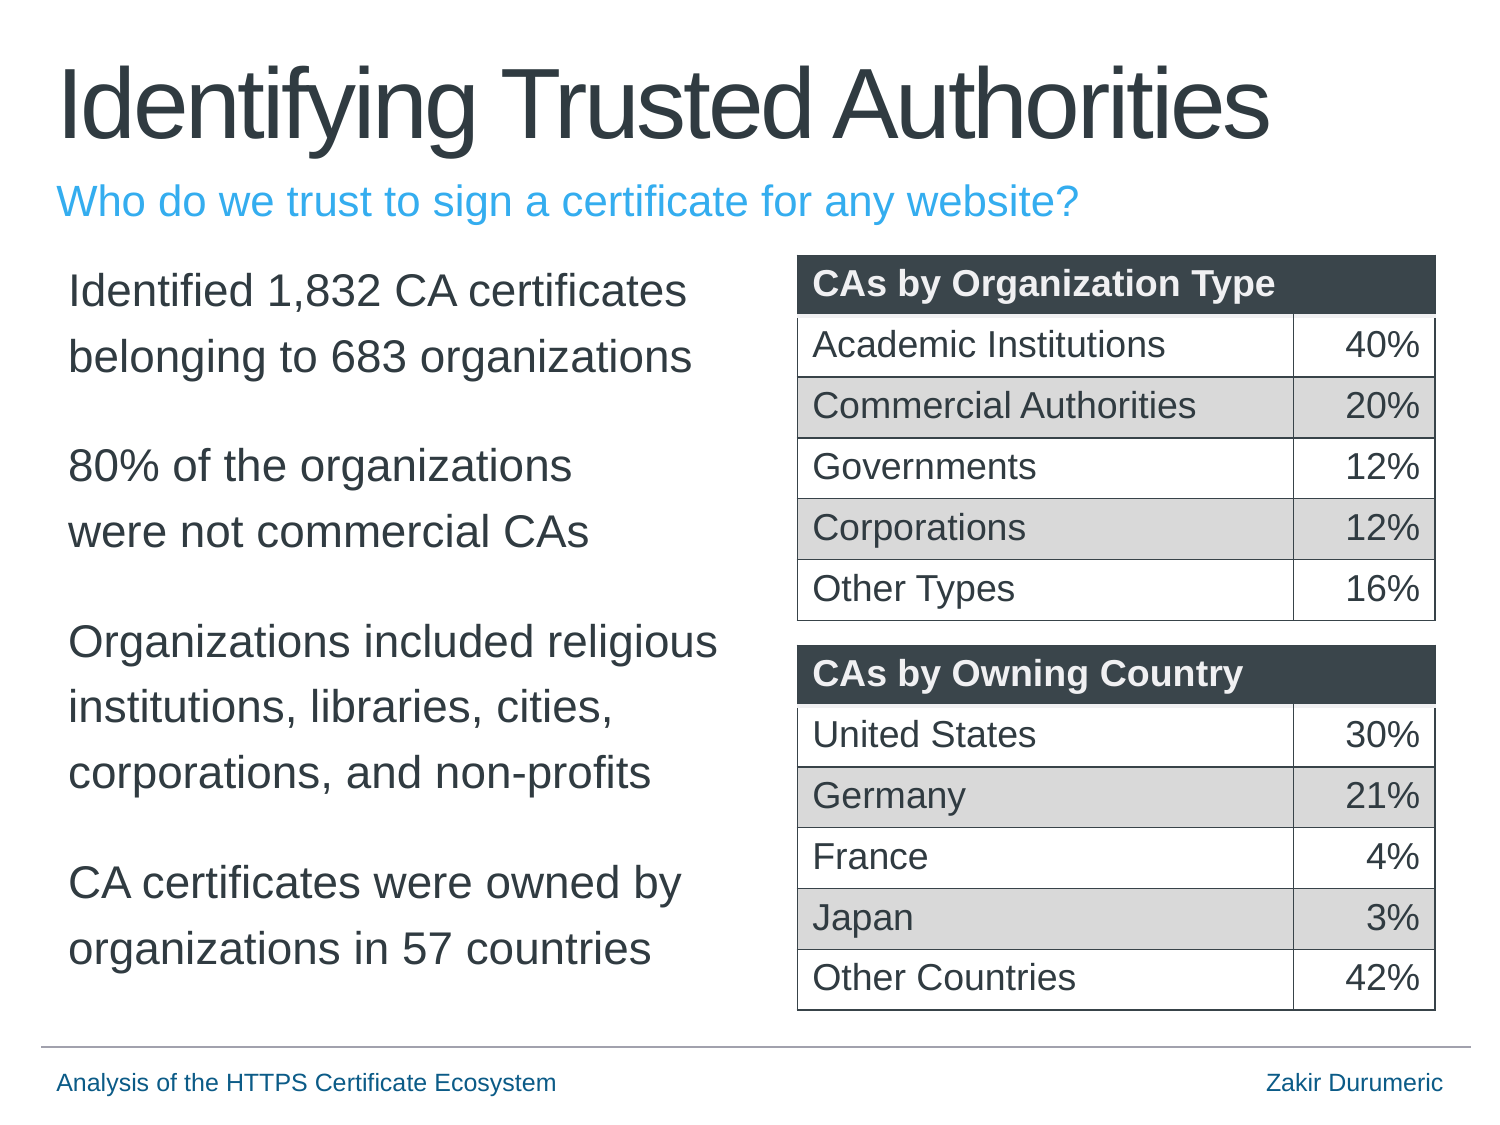

# Identifying Trusted Authorities
Who do we trust to sign a certificate for any website?
Identified 1,832 CA certificates belonging to 683 organizations

80% of the organizations
were not commercial CAs

Organizations included religious institutions, libraries, cities, corporations, and non-profits

CA certificates were owned by organizations in 57 countries

| CAs by Organization Type |  |
| --- | --- |
| Academic Institutions | 40% |
| Commercial Authorities | 20% |
| Governments | 12% |
| Corporations | 12% |
| Other Types | 16% |
| CAs by Owning Country |  |
| --- | --- |
| United States | 30% |
| Germany | 21% |
| France | 4% |
| Japan | 3% |
| Other Countries | 42% |